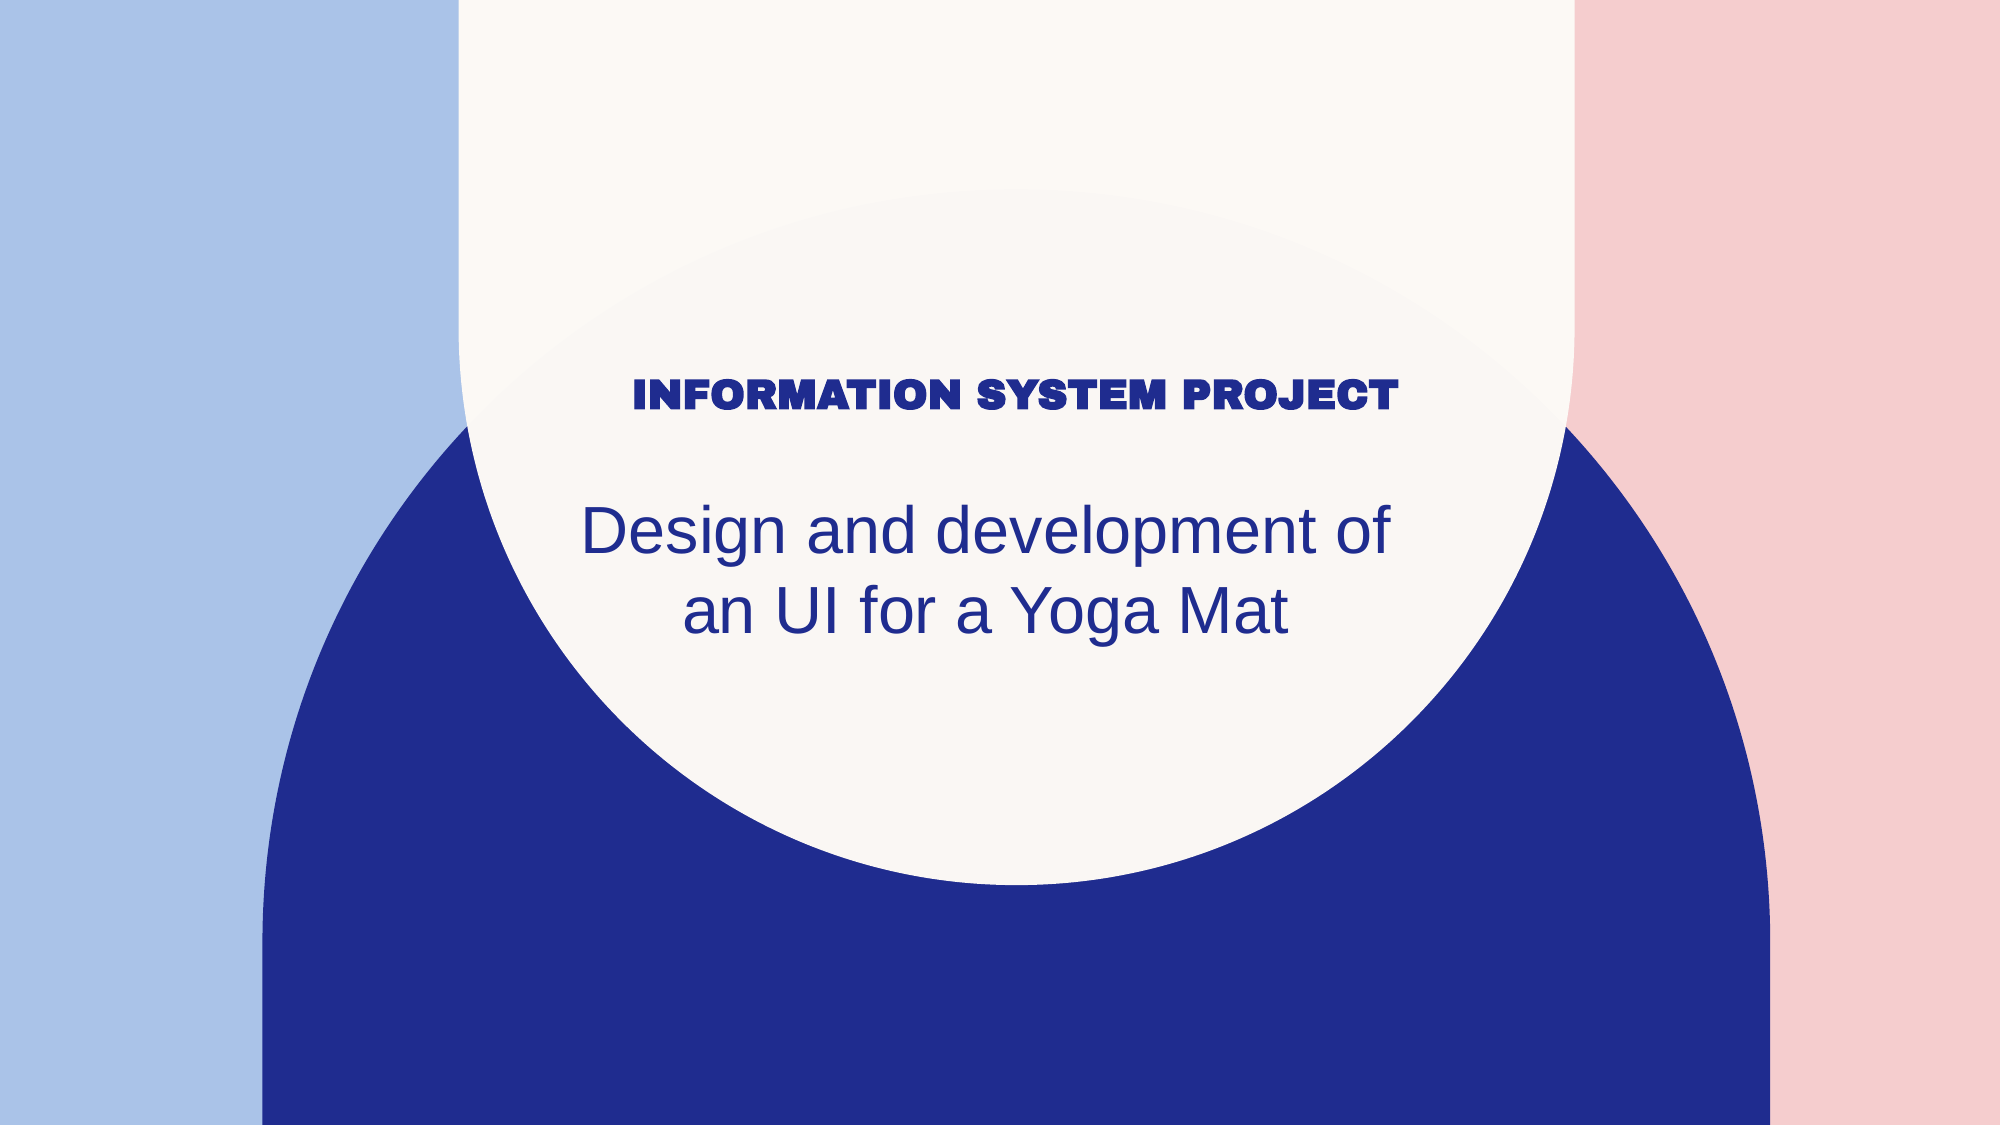

# Information System Project
Design and development of an UI for a Yoga Mat